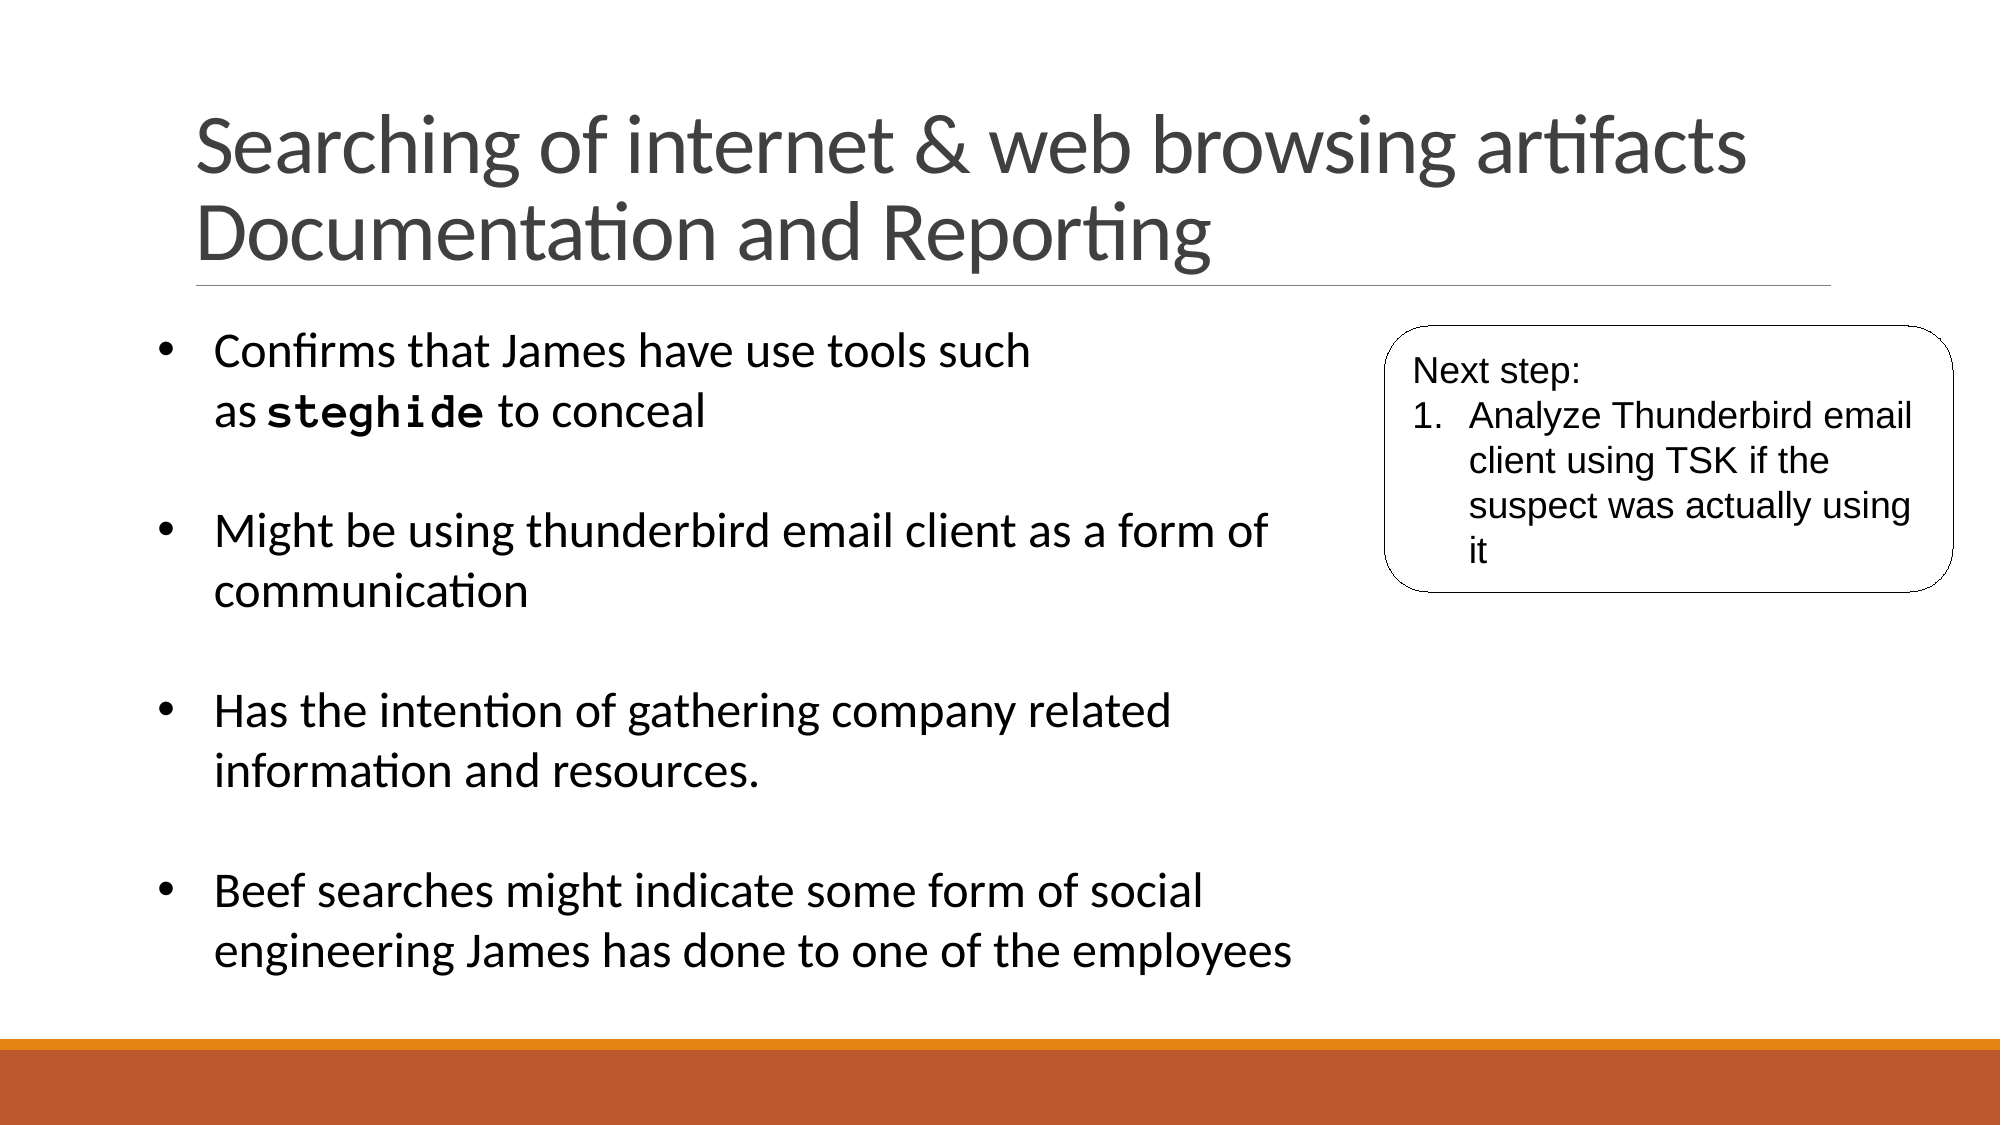

# Searching of internet & web browsing artifacts Documentation and Reporting
Confirms that James have use tools such as steghide to conceal

Might be using thunderbird email client as a form of communication

Has the intention of gathering company related information and resources.

Beef searches might indicate some form of social engineering James has done to one of the employees
Next step:
Analyze Thunderbird email client using TSK if the suspect was actually using it